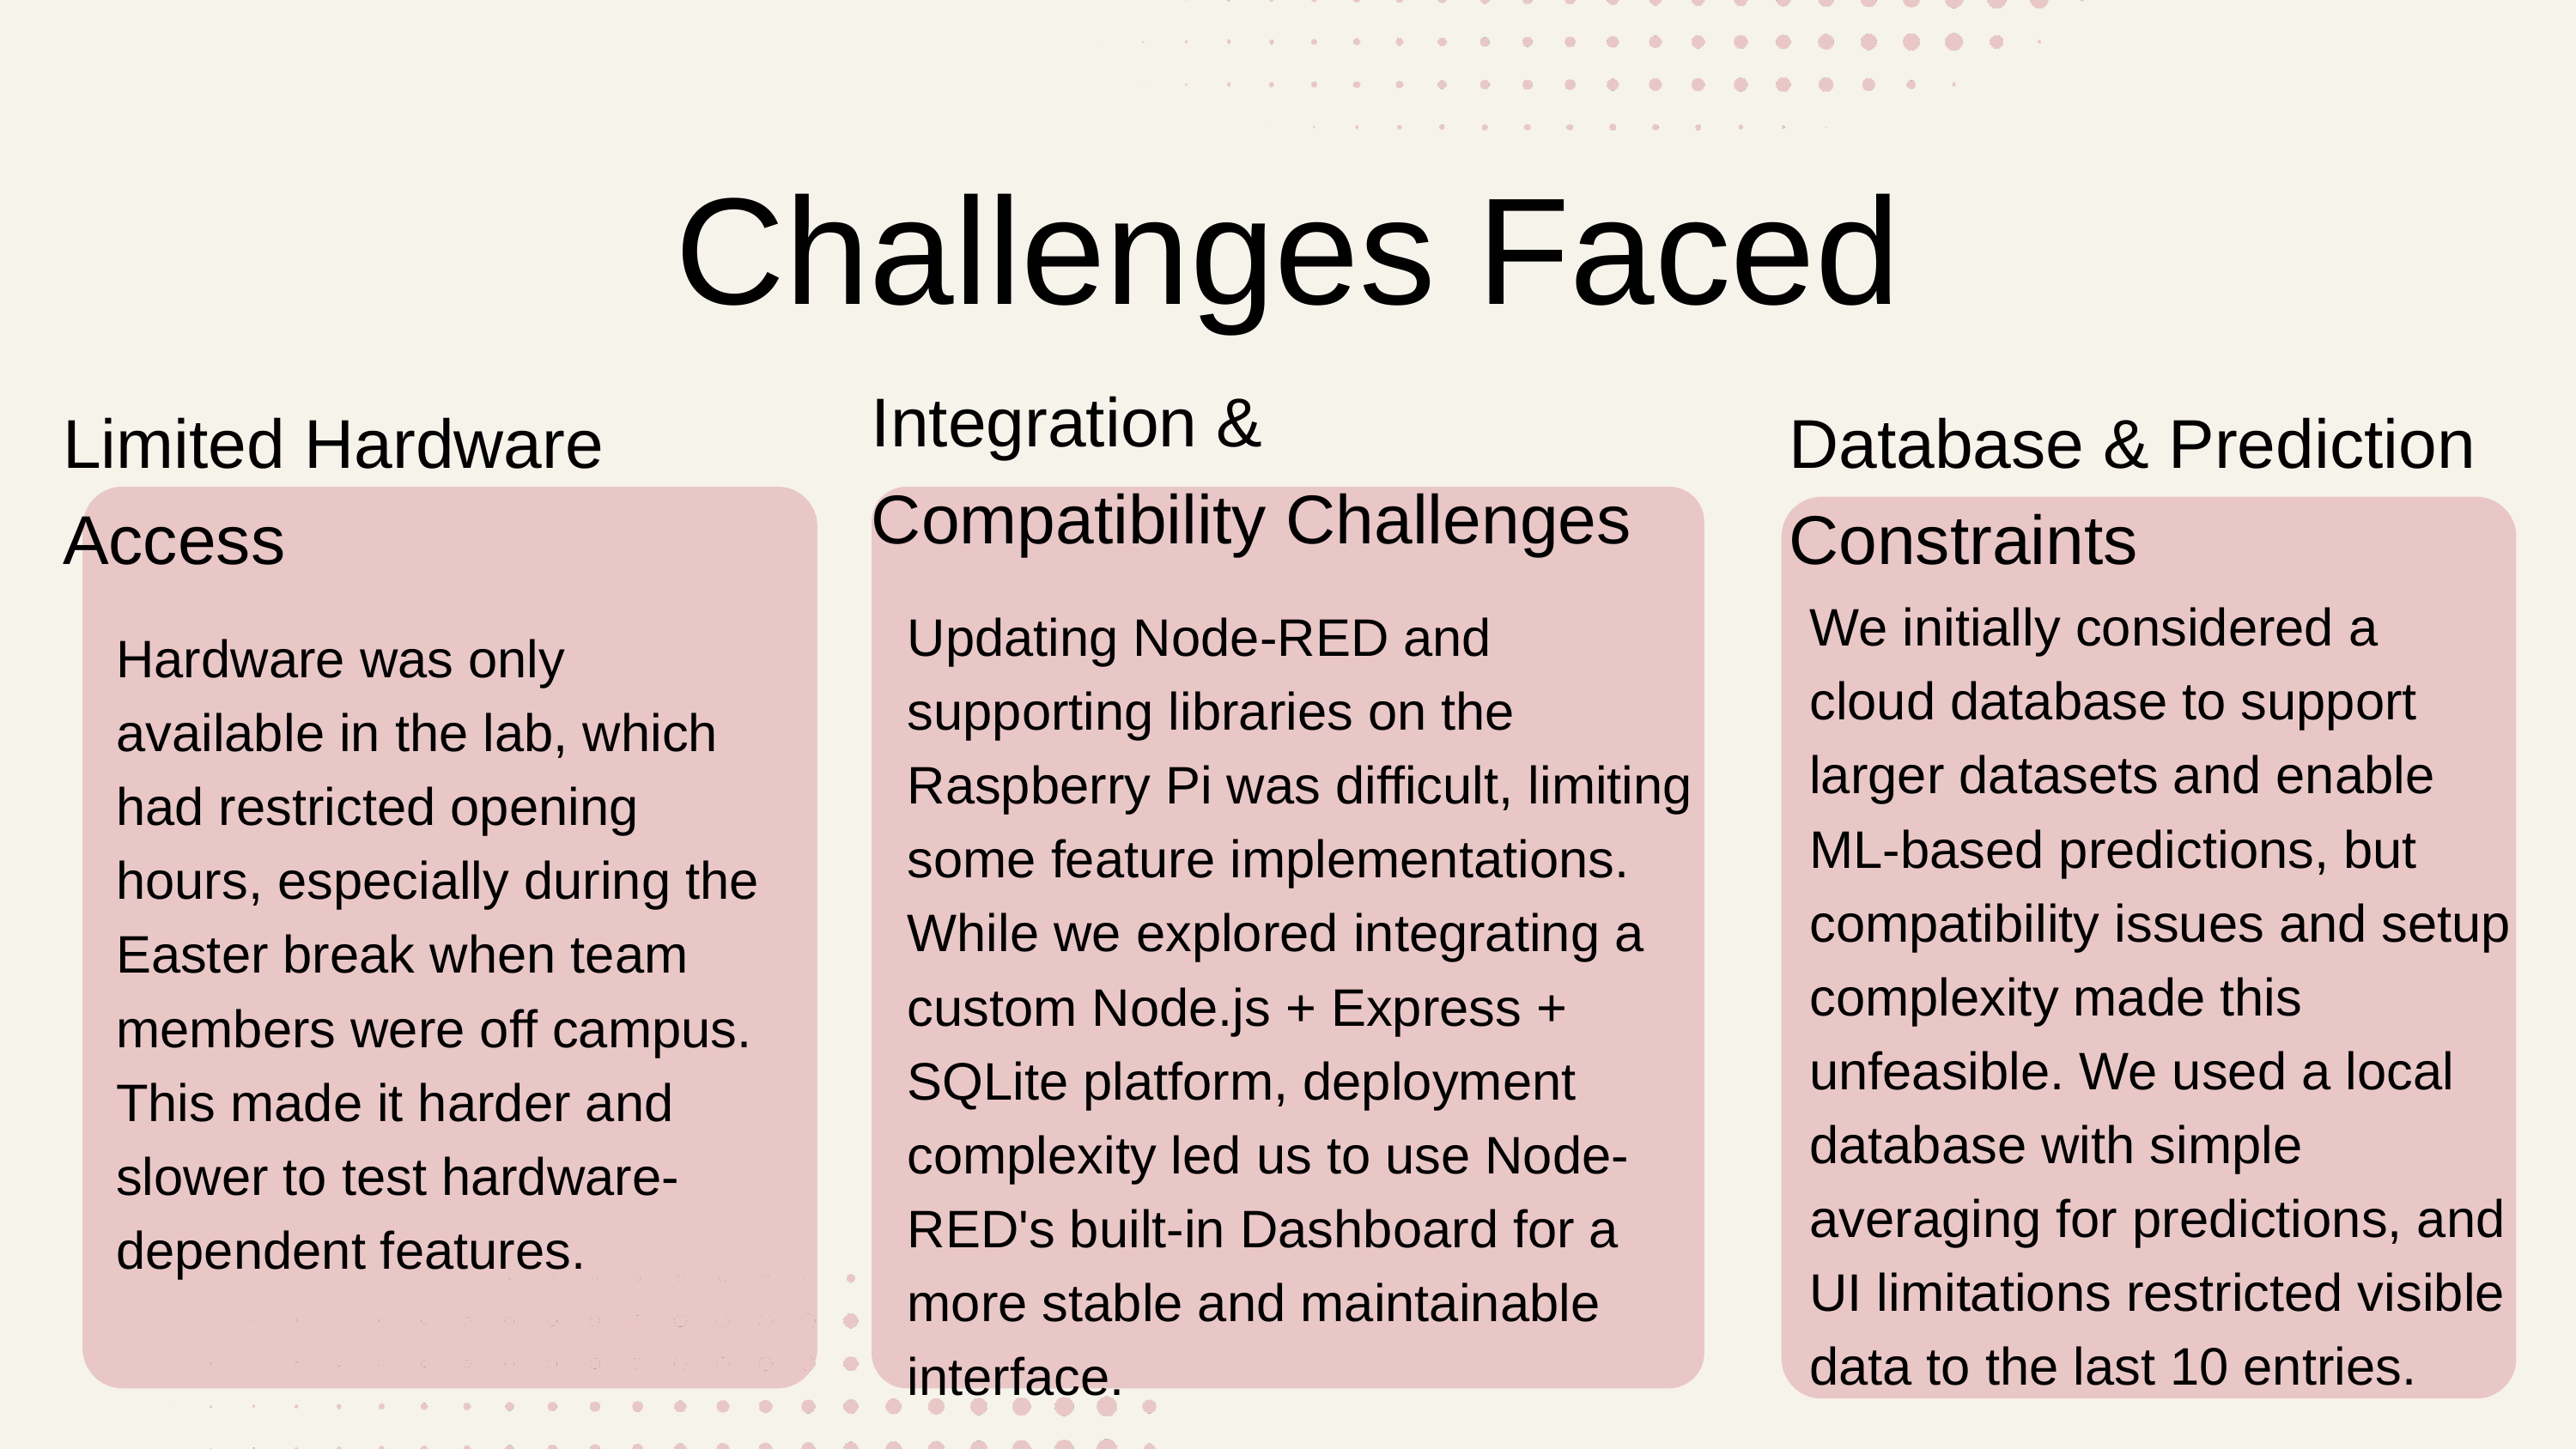

Challenges Faced
Integration & Compatibility Challenges
Limited Hardware Access
Database & Prediction Constraints

We initially considered a cloud database to support larger datasets and enable ML-based predictions, but compatibility issues and setup complexity made this unfeasible. We used a local database with simple averaging for predictions, and UI limitations restricted visible data to the last 10 entries.
Updating Node-RED and supporting libraries on the Raspberry Pi was difficult, limiting some feature implementations. While we explored integrating a custom Node.js + Express + SQLite platform, deployment complexity led us to use Node-RED's built-in Dashboard for a more stable and maintainable interface.
Hardware was only available in the lab, which had restricted opening hours, especially during the Easter break when team members were off campus. This made it harder and slower to test hardware-dependent features.